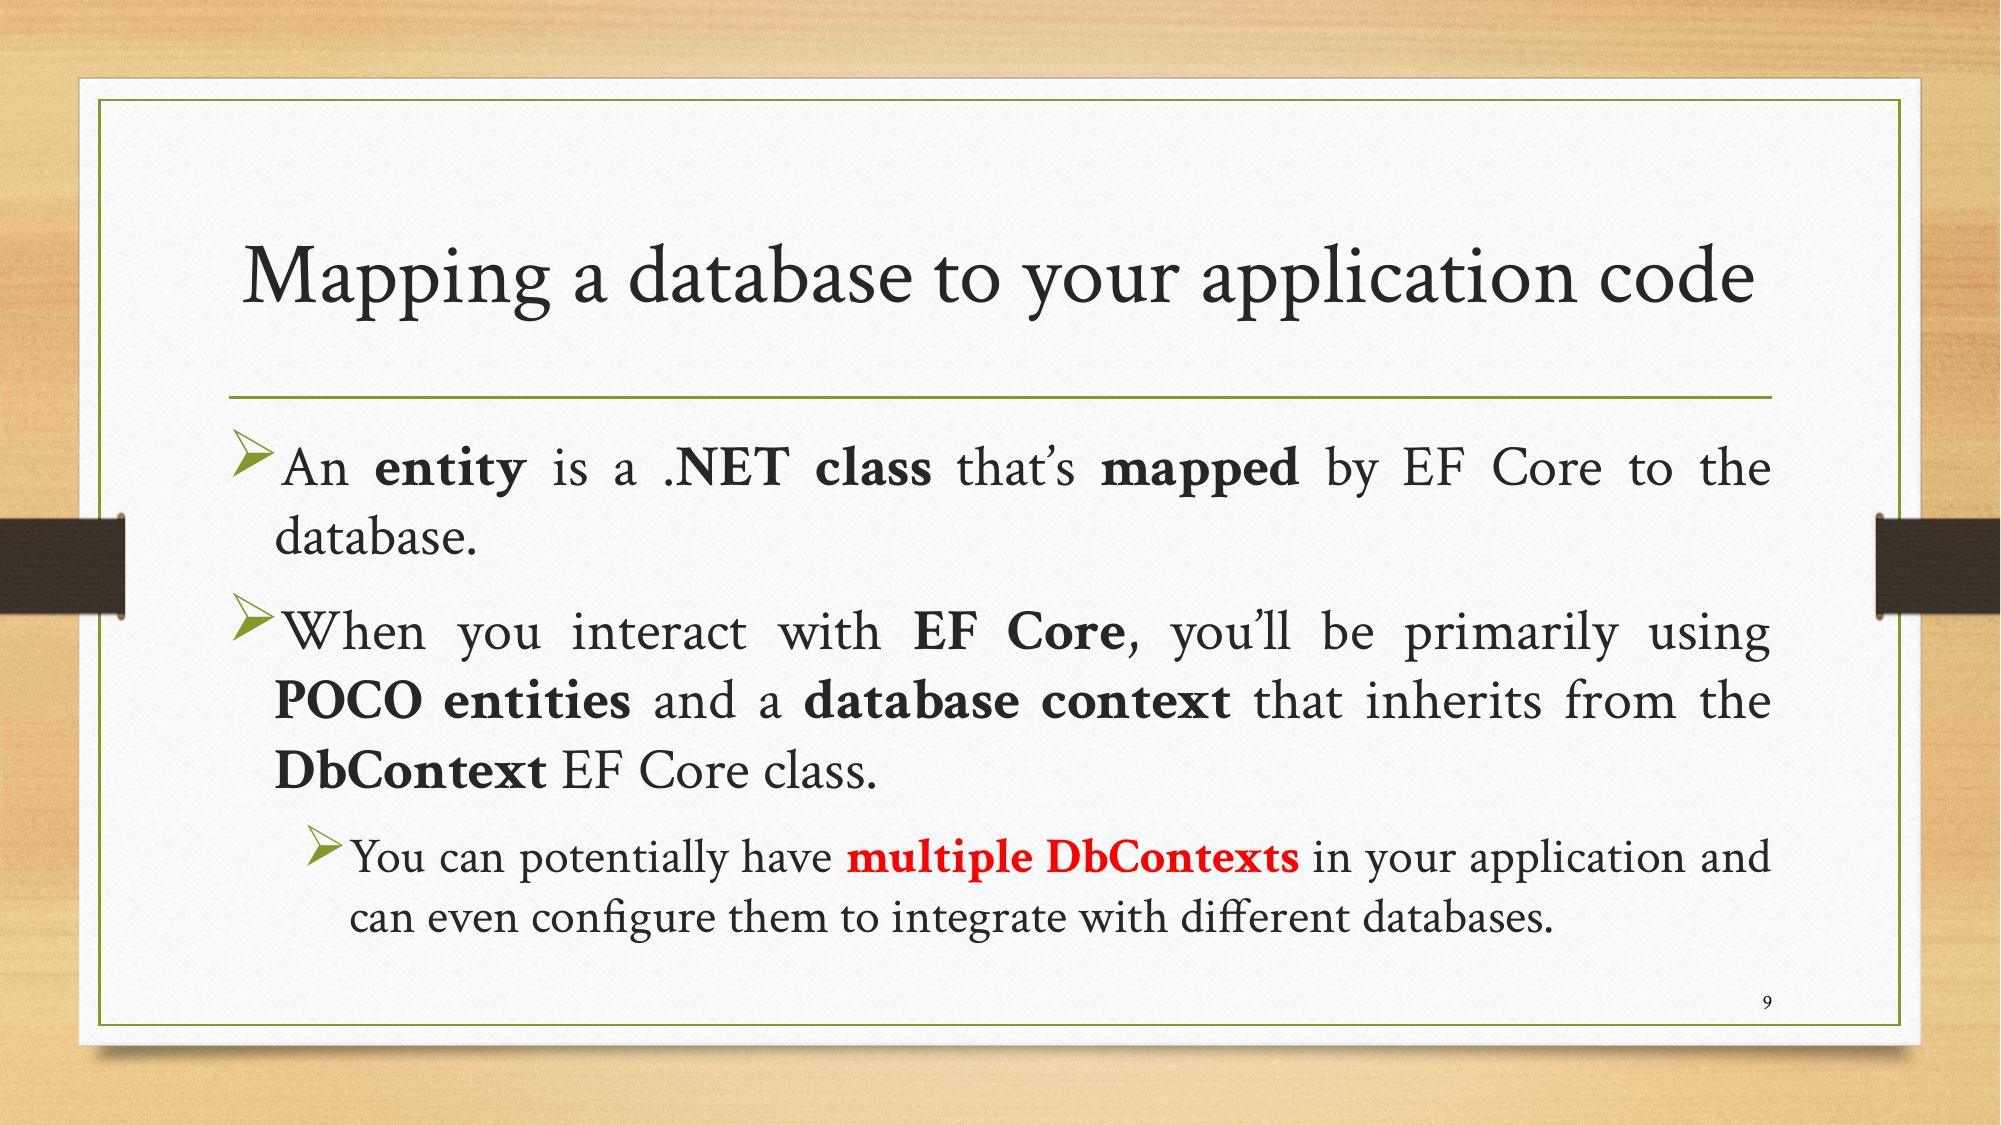

# Mapping a database to your application code
An entity is a .NET class that’s mapped by EF Core to the database.
When you interact with EF Core, you’ll be primarily using POCO entities and a database context that inherits from the DbContext EF Core class.
You can potentially have multiple DbContexts in your application and can even configure them to integrate with different databases.
9